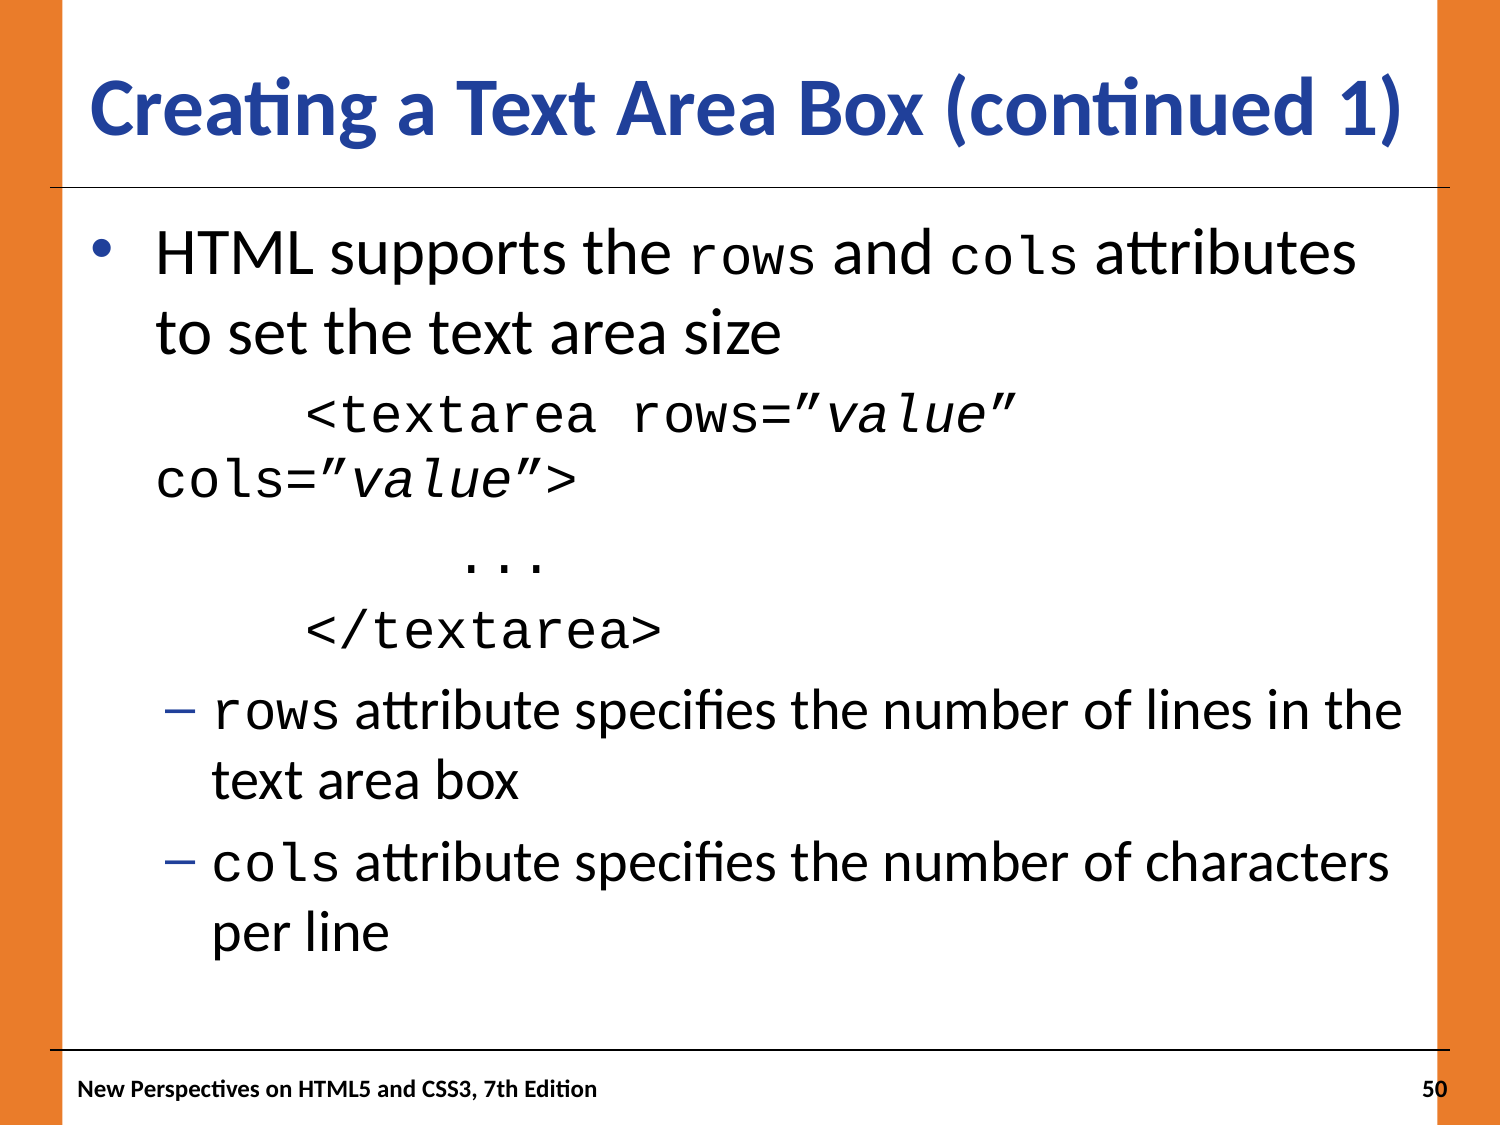

# Creating a Text Area Box (continued 1)
HTML supports the rows and cols attributes to set the text area size
	<textarea rows=”value” cols=”value”>
		...
	</textarea>
rows attribute specifies the number of lines in the text area box
cols attribute specifies the number of characters per line
New Perspectives on HTML5 and CSS3, 7th Edition
50